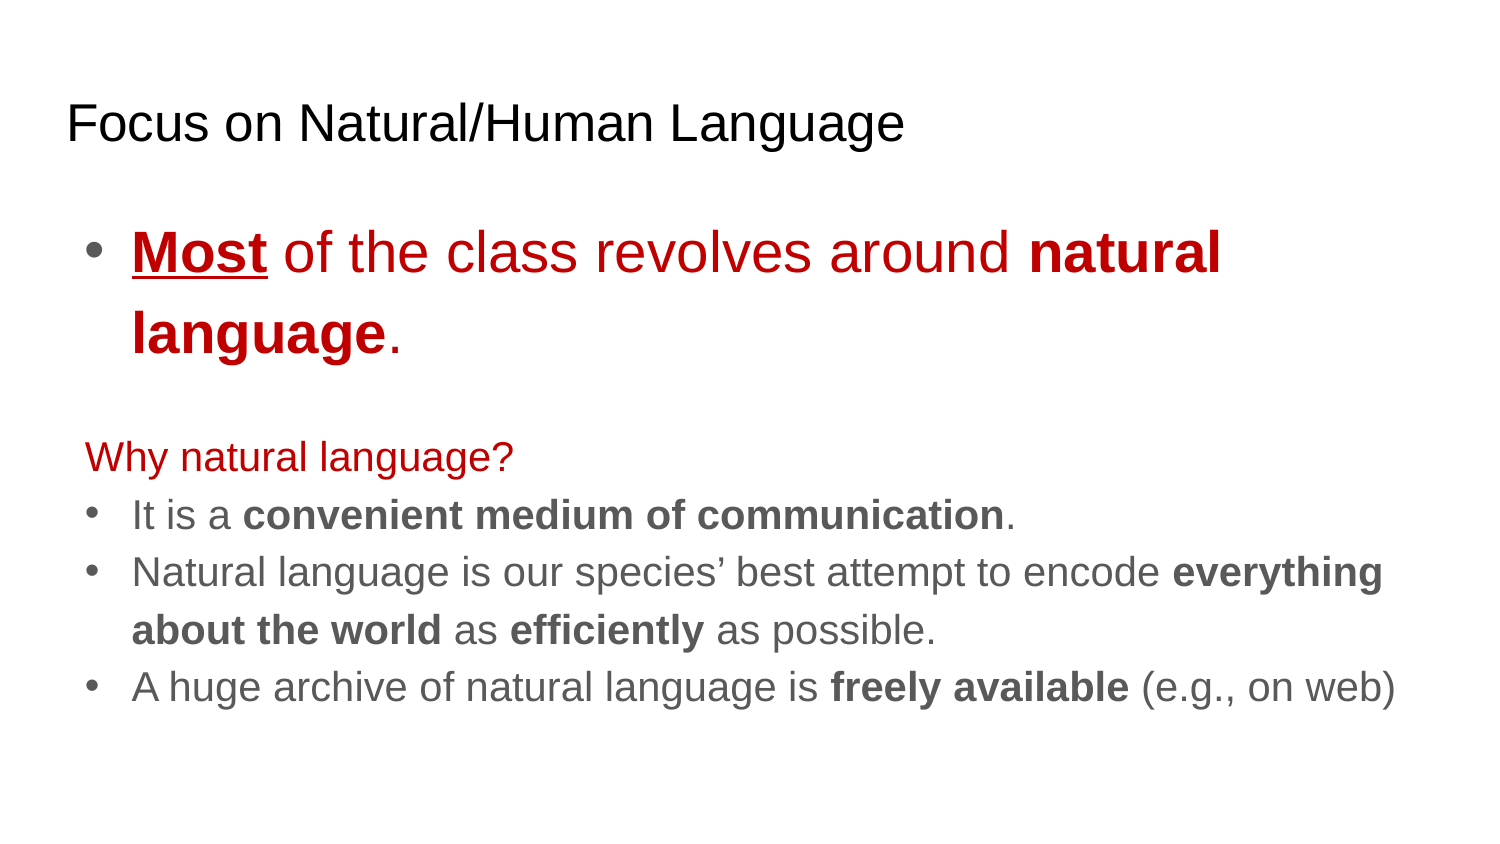

# Focus on Natural/Human Language
Most of the class revolves around natural language.

Why natural language?
It is a convenient medium of communication.
Natural language is our species’ best attempt to encode everything about the world as efficiently as possible.
A huge archive of natural language is freely available (e.g., on web)